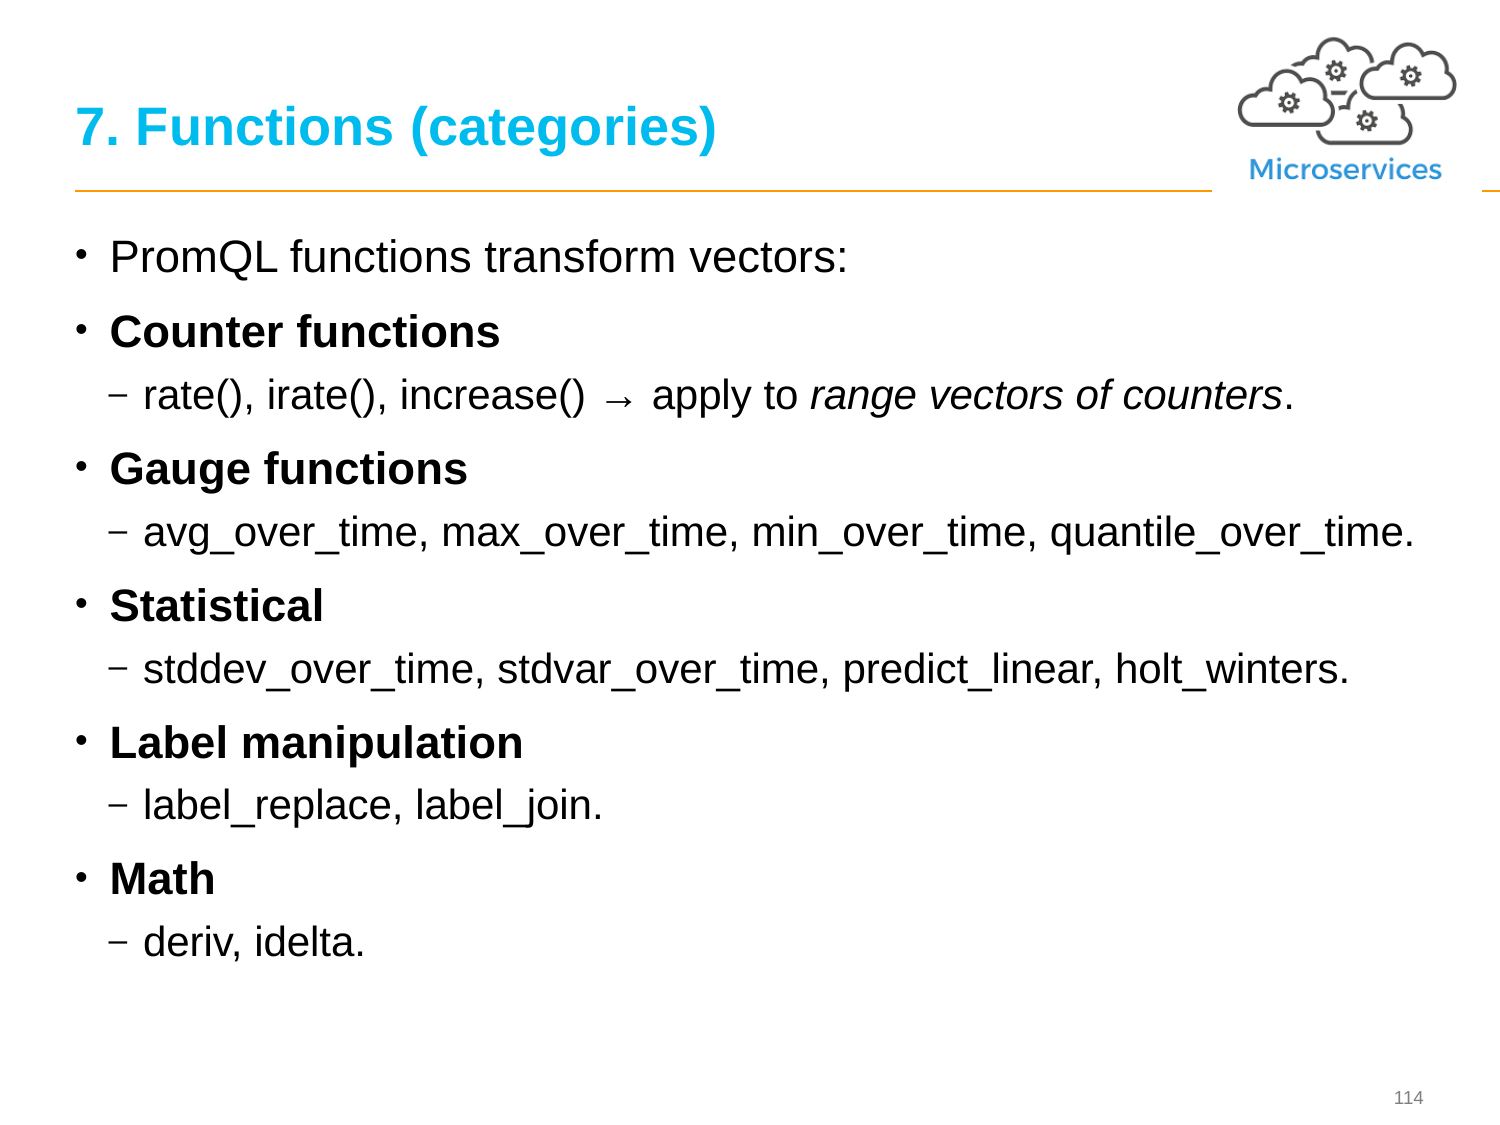

# 7. Functions (categories)
PromQL functions transform vectors:
Counter functions
rate(), irate(), increase() → apply to range vectors of counters.
Gauge functions
avg_over_time, max_over_time, min_over_time, quantile_over_time.
Statistical
stddev_over_time, stdvar_over_time, predict_linear, holt_winters.
Label manipulation
label_replace, label_join.
Math
deriv, idelta.